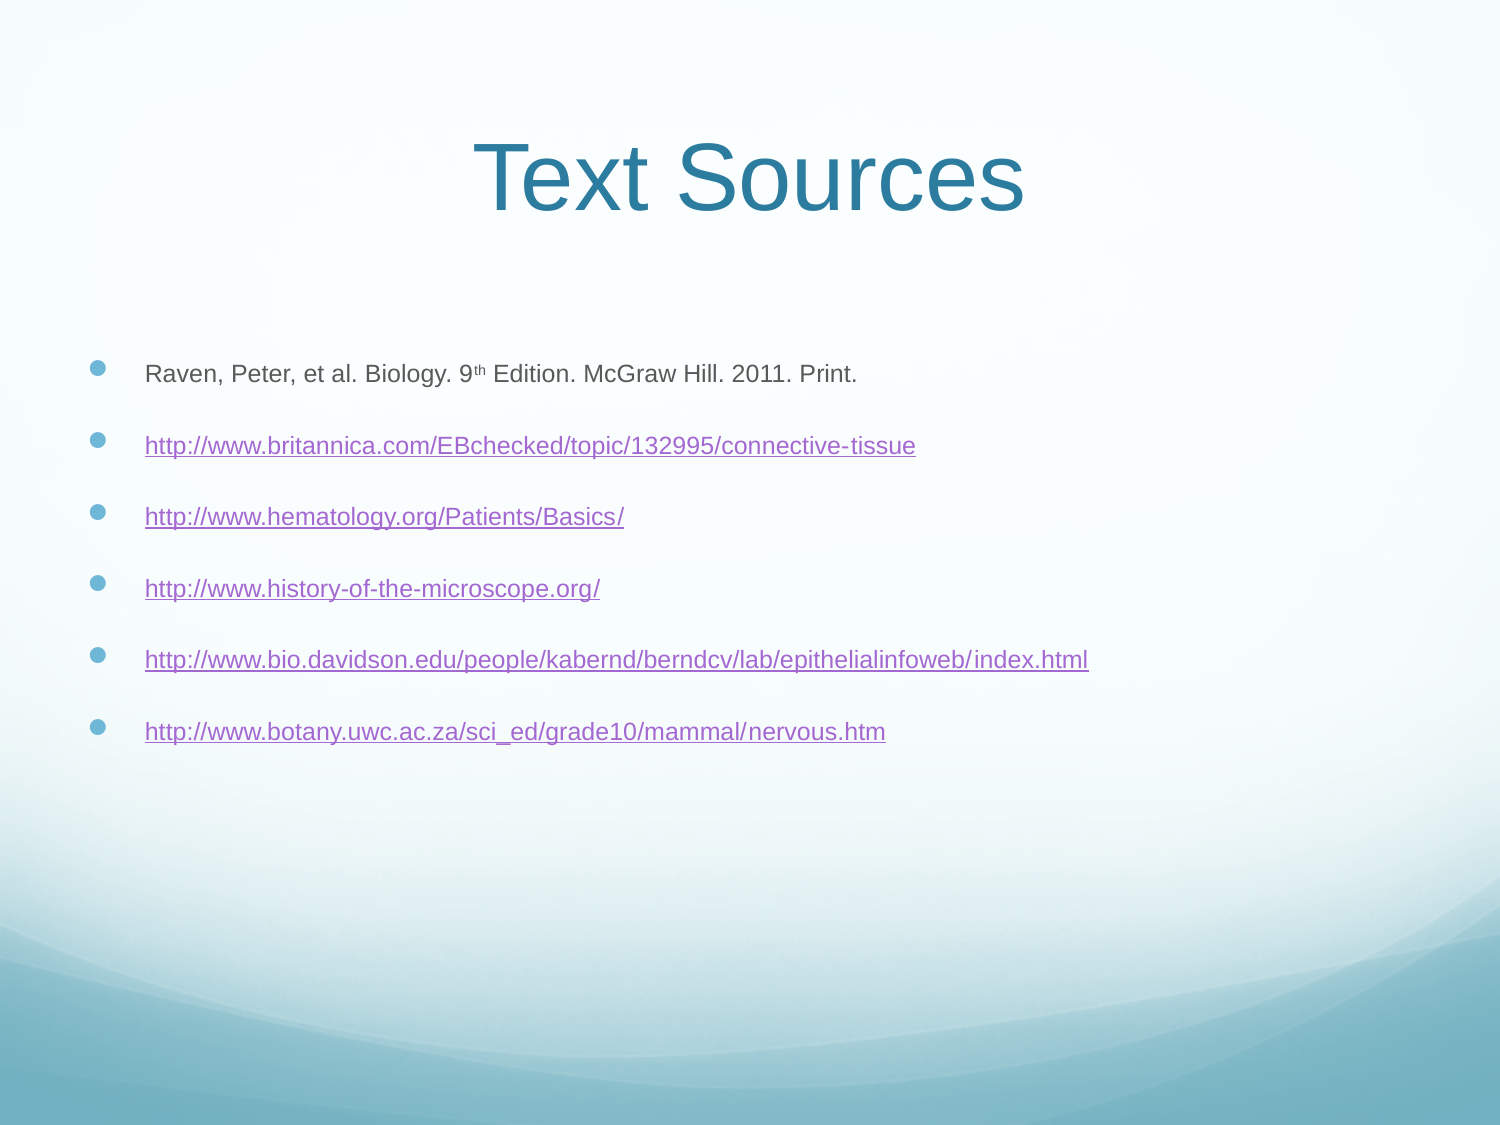

# Text Sources
Raven, Peter, et al. Biology. 9th Edition. McGraw Hill. 2011. Print.
http://www.britannica.com/EBchecked/topic/132995/connective-tissue
http://www.hematology.org/Patients/Basics/
http://www.history-of-the-microscope.org/
http://www.bio.davidson.edu/people/kabernd/berndcv/lab/epithelialinfoweb/index.html
http://www.botany.uwc.ac.za/sci_ed/grade10/mammal/nervous.htm